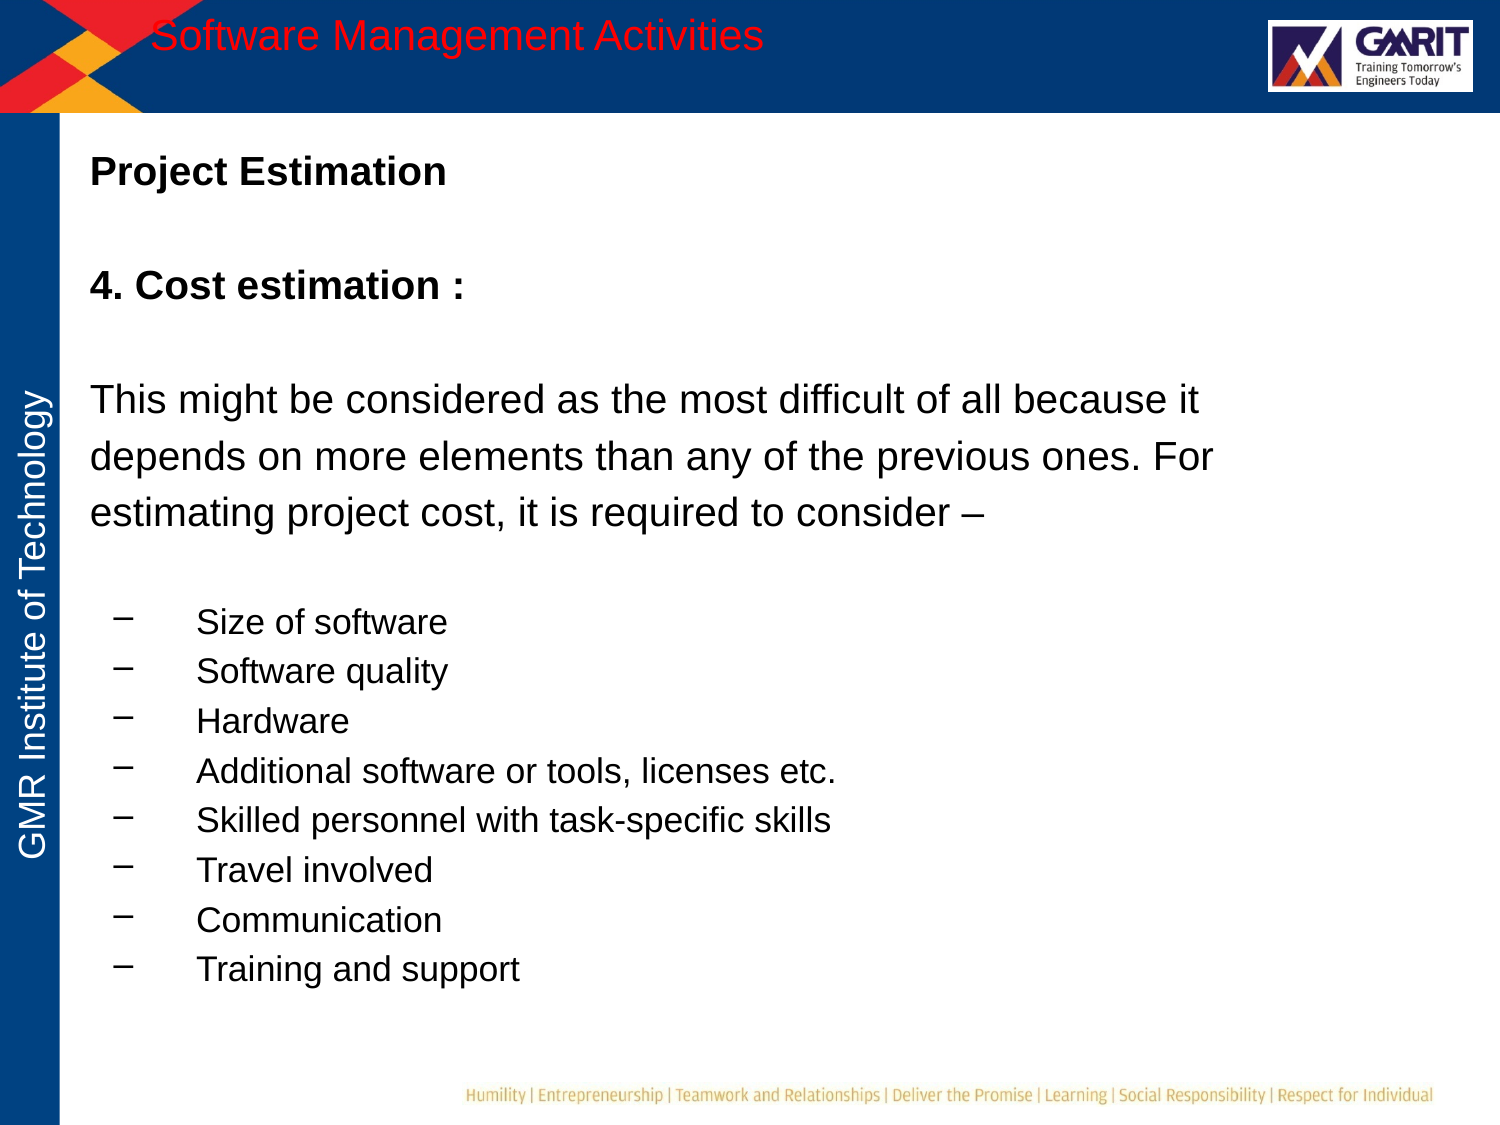

# Software Management Activities
Project Estimation

4. Cost estimation :

This might be considered as the most difficult of all because it
depends on more elements than any of the previous ones. For
estimating project cost, it is required to consider –

Size of software
Software quality
Hardware
Additional software or tools, licenses etc.
Skilled personnel with task-specific skills
Travel involved
Communication
Training and support